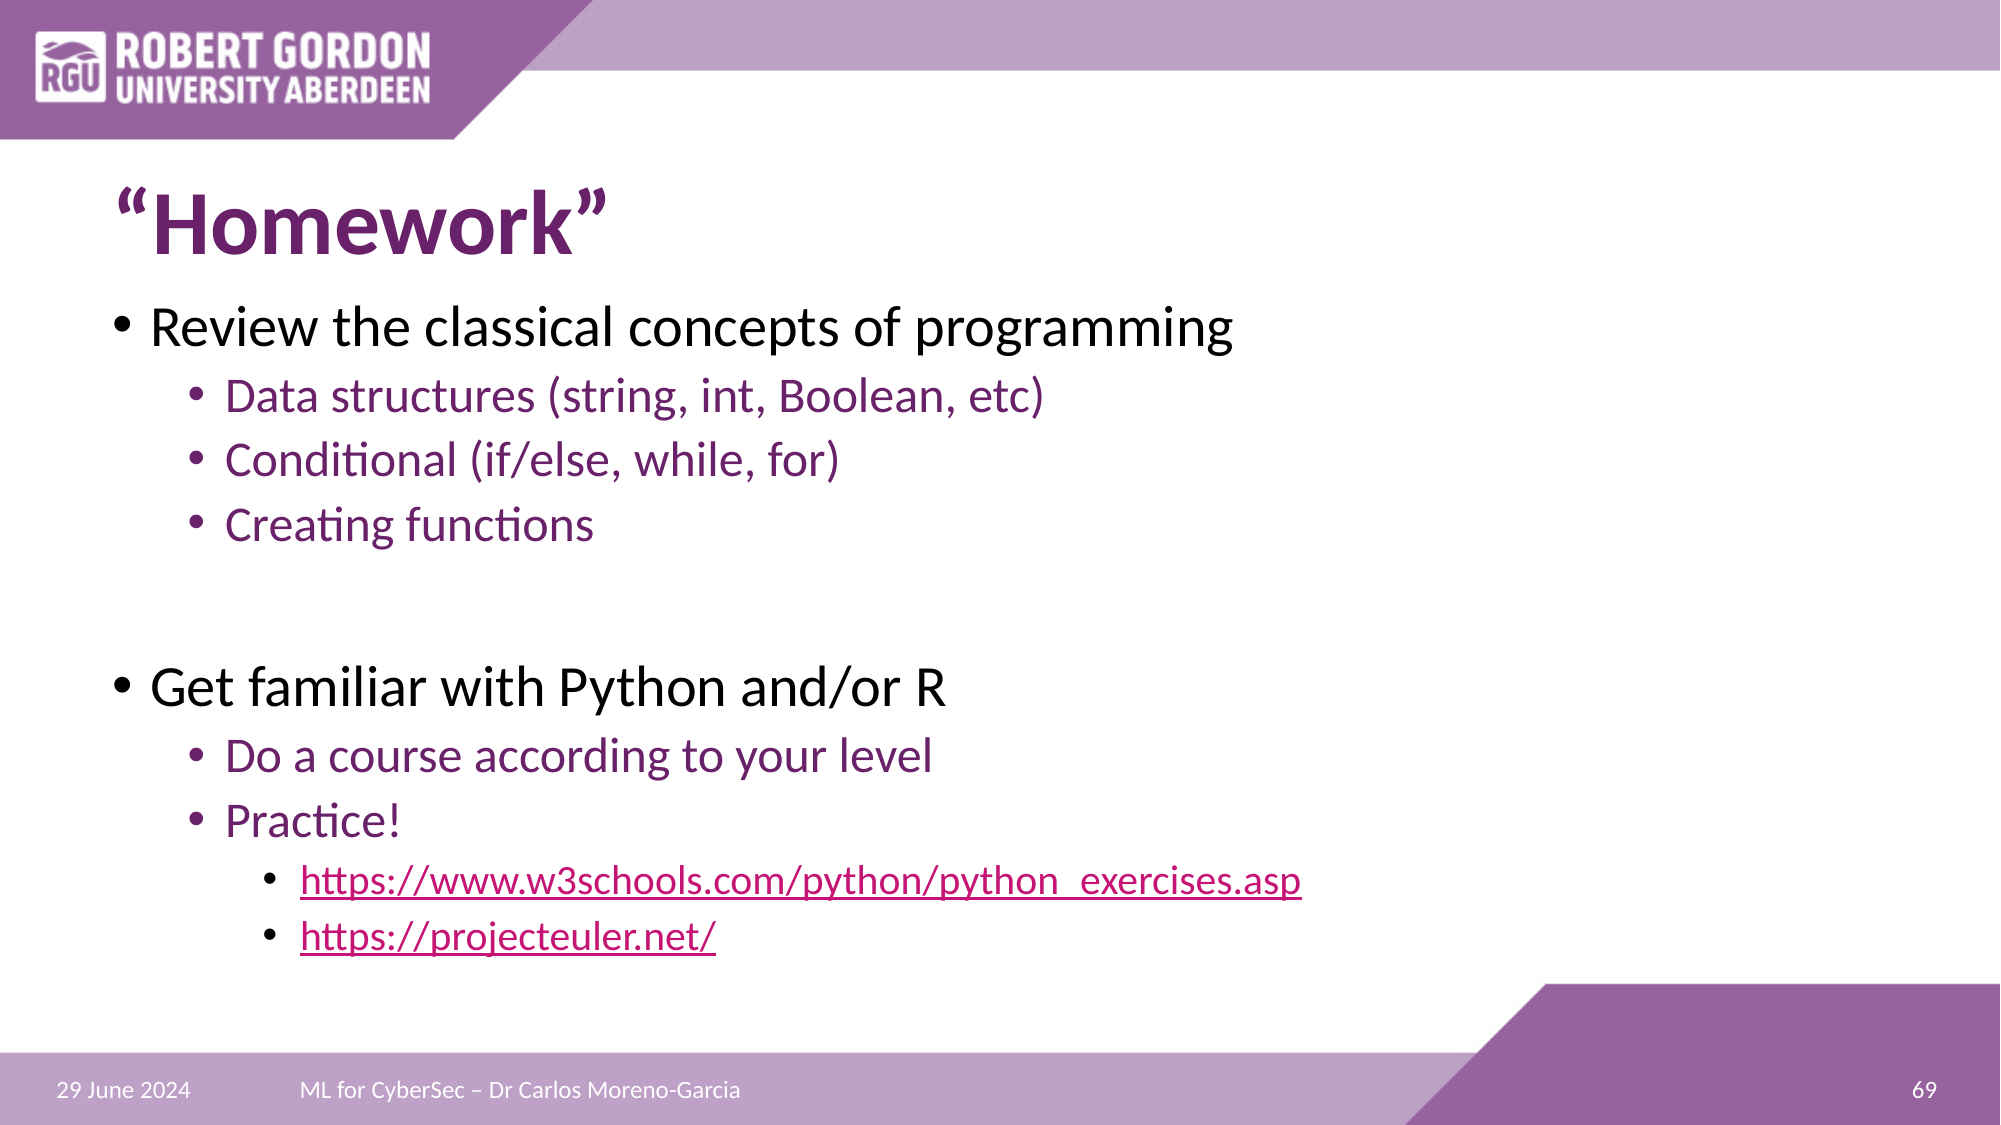

# “Homework”
Review the classical concepts of programming
Data structures (string, int, Boolean, etc)
Conditional (if/else, while, for)
Creating functions

Get familiar with Python and/or R
Do a course according to your level
Practice!
https://www.w3schools.com/python/python_exercises.asp
https://projecteuler.net/
ML for CyberSec – Dr Carlos Moreno-Garcia
69
29 June 2024